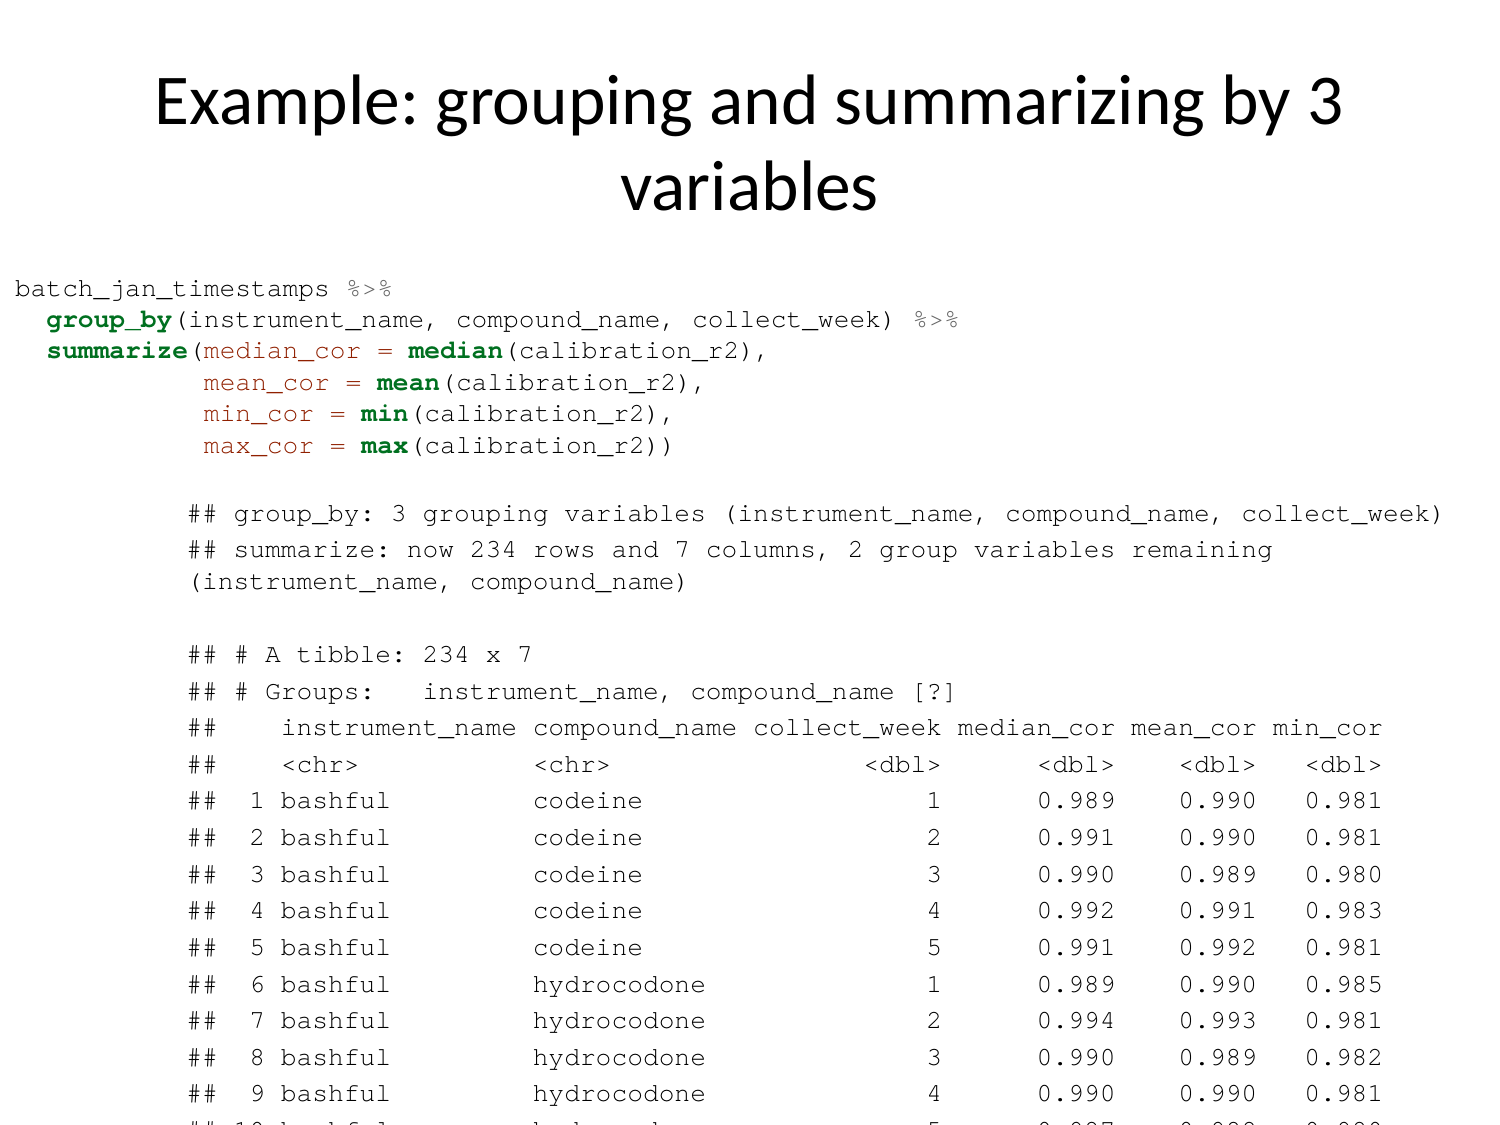

# Example: grouping and summarizing by 3 variables
batch_jan_timestamps %>%
  group_by(instrument_name, compound_name, collect_week) %>%
  summarize(median_cor = median(calibration_r2),
            mean_cor = mean(calibration_r2),
            min_cor = min(calibration_r2),
            max_cor = max(calibration_r2))

## group_by: 3 grouping variables (instrument_name, compound_name, collect_week)
## summarize: now 234 rows and 7 columns, 2 group variables remaining (instrument_name, compound_name)

## # A tibble: 234 x 7
## # Groups:   instrument_name, compound_name [?]
##    instrument_name compound_name collect_week median_cor mean_cor min_cor
##    <chr>           <chr>                <dbl>      <dbl>    <dbl>   <dbl>
##  1 bashful         codeine                  1      0.989    0.990   0.981
##  2 bashful         codeine                  2      0.991    0.990   0.981
##  3 bashful         codeine                  3      0.990    0.989   0.980
##  4 bashful         codeine                  4      0.992    0.991   0.983
##  5 bashful         codeine                  5      0.991    0.992   0.981
##  6 bashful         hydrocodone              1      0.989    0.990   0.985
##  7 bashful         hydrocodone              2      0.994    0.993   0.981
##  8 bashful         hydrocodone              3      0.990    0.989   0.982
##  9 bashful         hydrocodone              4      0.990    0.990   0.981
## 10 bashful         hydrocodone              5      0.987    0.988   0.980
## # … with 224 more rows, and 1 more variable: max_cor <dbl>